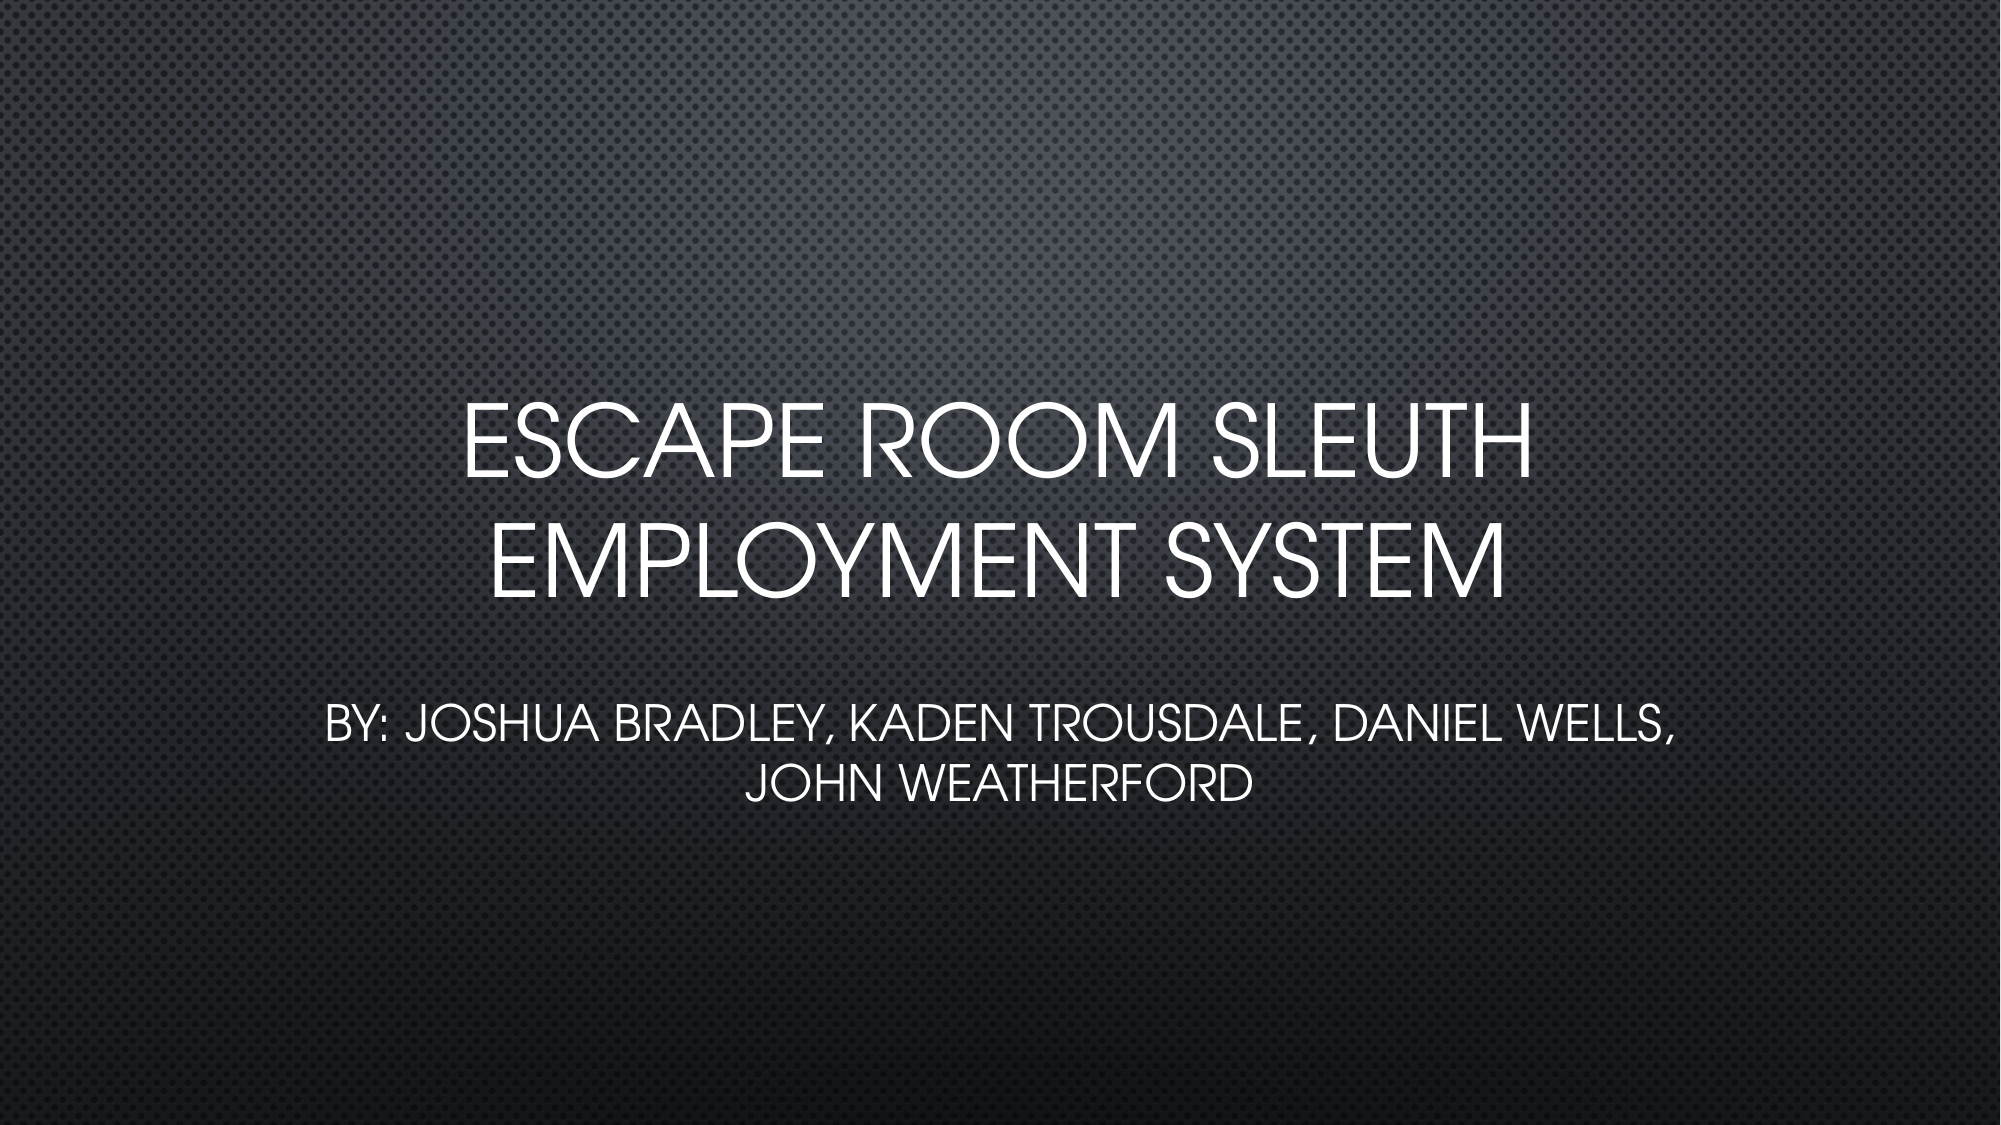

# Escape Room Sleuth Employment System
By: Joshua Bradley, Kaden Trousdale, Daniel Wells, John Weatherford